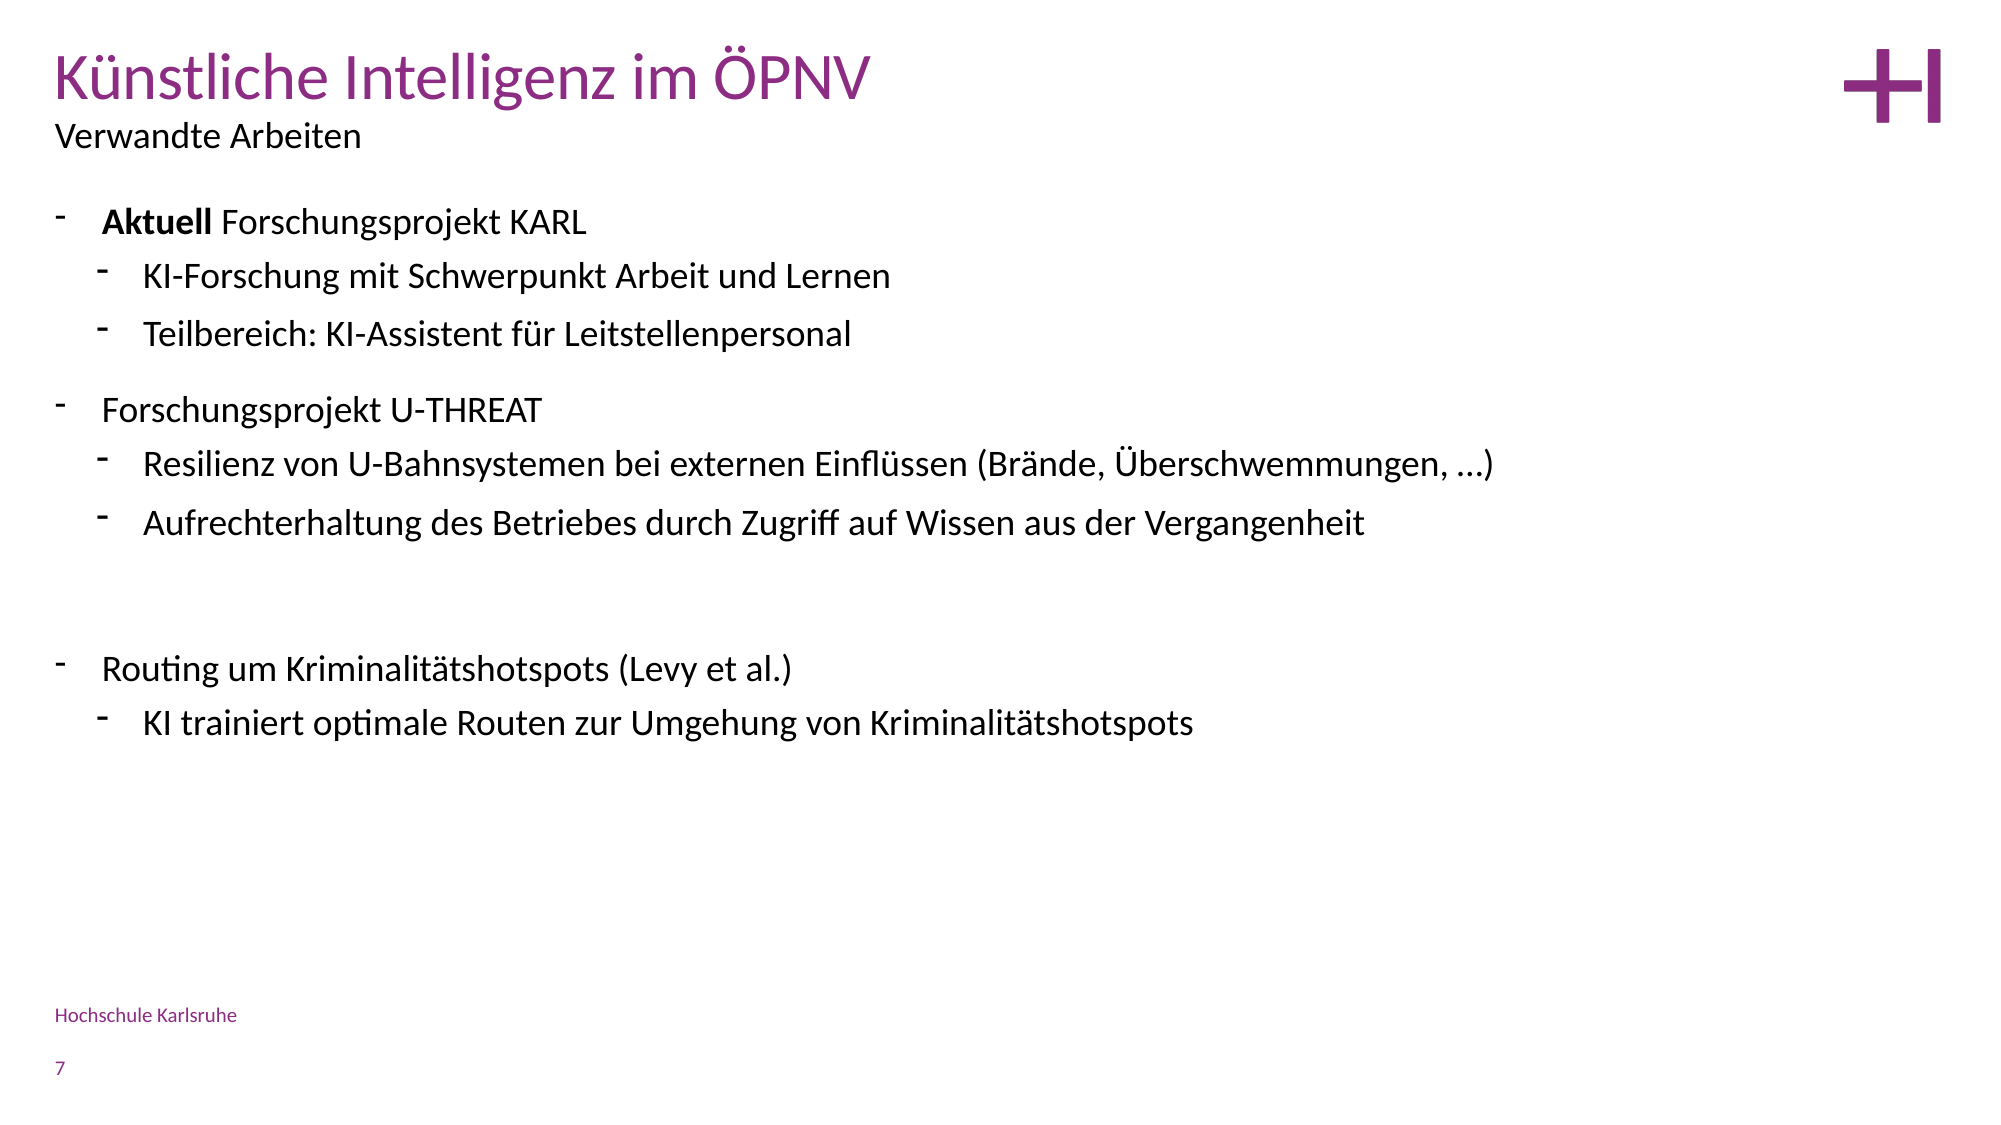

Künstliche Intelligenz im ÖPNV
Verwandte Arbeiten
Aktuell Forschungsprojekt KARL
KI-Forschung mit Schwerpunkt Arbeit und Lernen
Teilbereich: KI-Assistent für Leitstellenpersonal
Forschungsprojekt U-THREAT
Resilienz von U-Bahnsystemen bei externen Einflüssen (Brände, Überschwemmungen, …)
Aufrechterhaltung des Betriebes durch Zugriff auf Wissen aus der Vergangenheit

Routing um Kriminalitätshotspots (Levy et al.)
KI trainiert optimale Routen zur Umgehung von Kriminalitätshotspots

Hochschule Karlsruhe
7